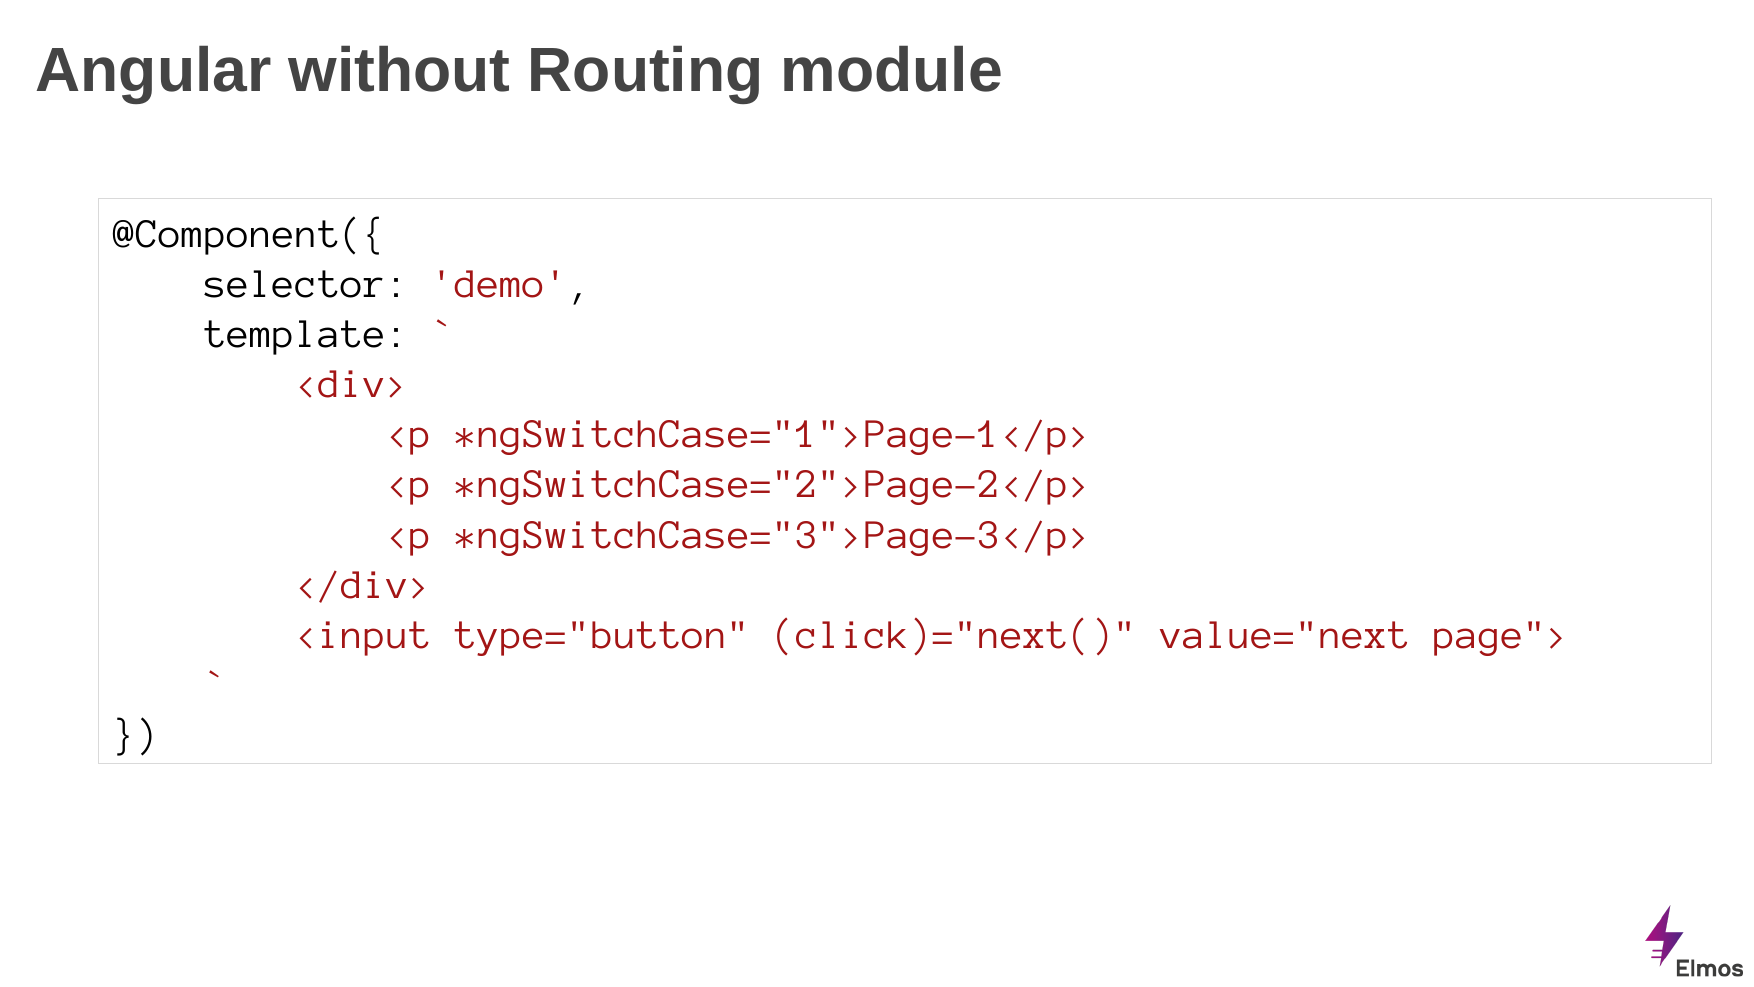

# Angular without Routing module
@Component({
    selector: 'demo',
    template: `
        <div>
            <p *ngSwitchCase="1">Page-1</p>
            <p *ngSwitchCase="2">Page-2</p>
            <p *ngSwitchCase="3">Page-3</p>
        </div>
        <input type="button" (click)="next()" value="next page">
    `
})